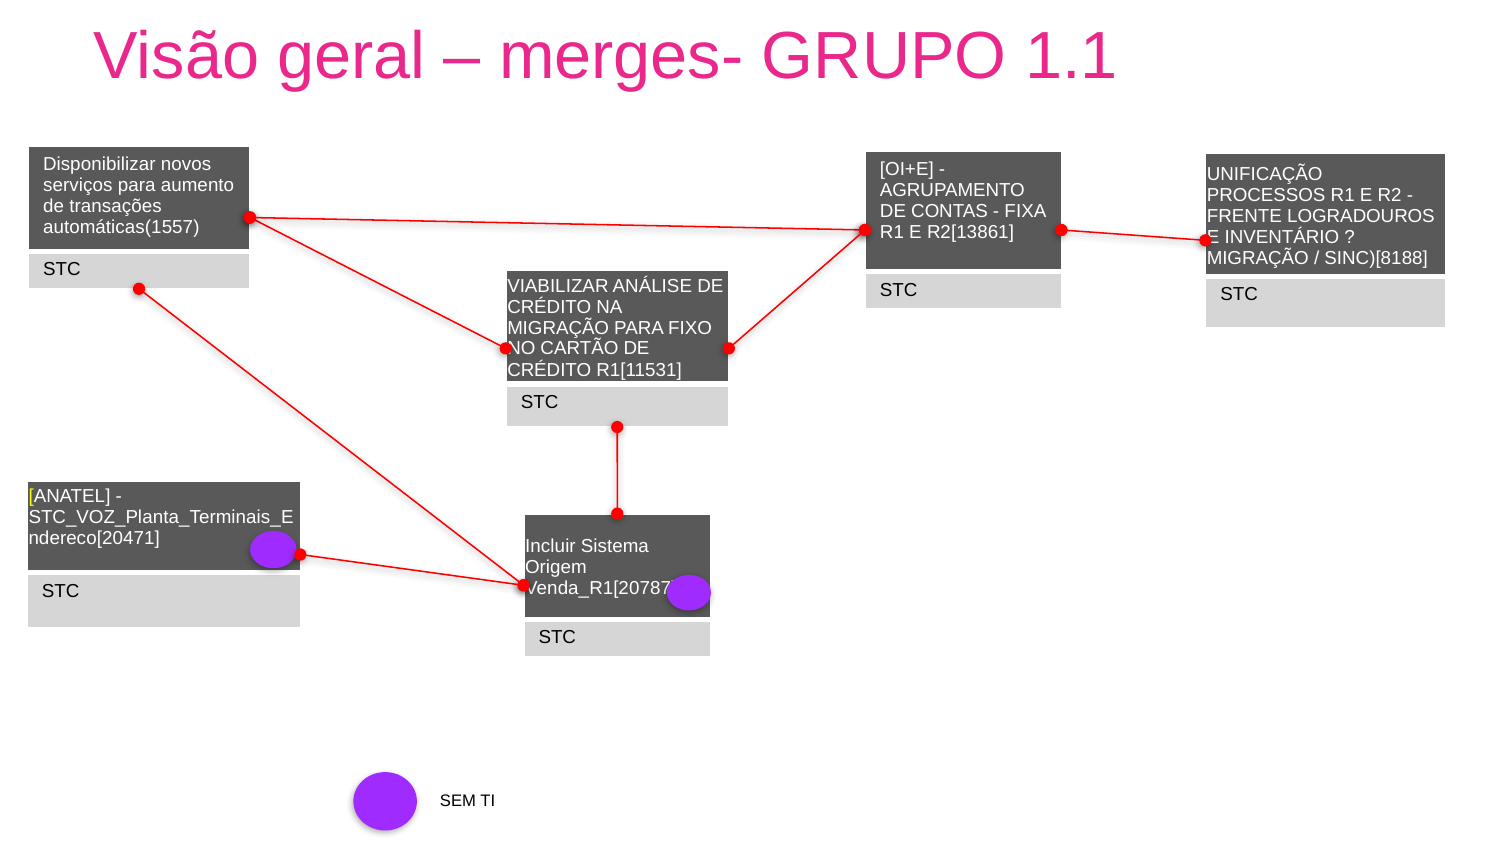

Visão geral – merges- GRUPO 1.1
| Disponibilizar novos serviços para aumento de transações automáticas(1557) |
| --- |
| STC |
| [OI+E] - AGRUPAMENTO DE CONTAS - FIXA R1 E R2[13861] |
| --- |
| STC |
| UNIFICAÇÃO PROCESSOS R1 E R2 - FRENTE LOGRADOUROS E INVENTÁRIO ? MIGRAÇÃO / SINC)[8188] |
| --- |
| STC |
| VIABILIZAR ANÁLISE DE CRÉDITO NA MIGRAÇÃO PARA FIXO NO CARTÃO DE CRÉDITO R1[11531] |
| --- |
| STC |
| [ANATEL] - STC\_VOZ\_Planta\_Terminais\_Endereco[20471] |
| --- |
| STC |
| Incluir Sistema Origem Venda\_R1[20787) |
| --- |
| STC |

SEM TI